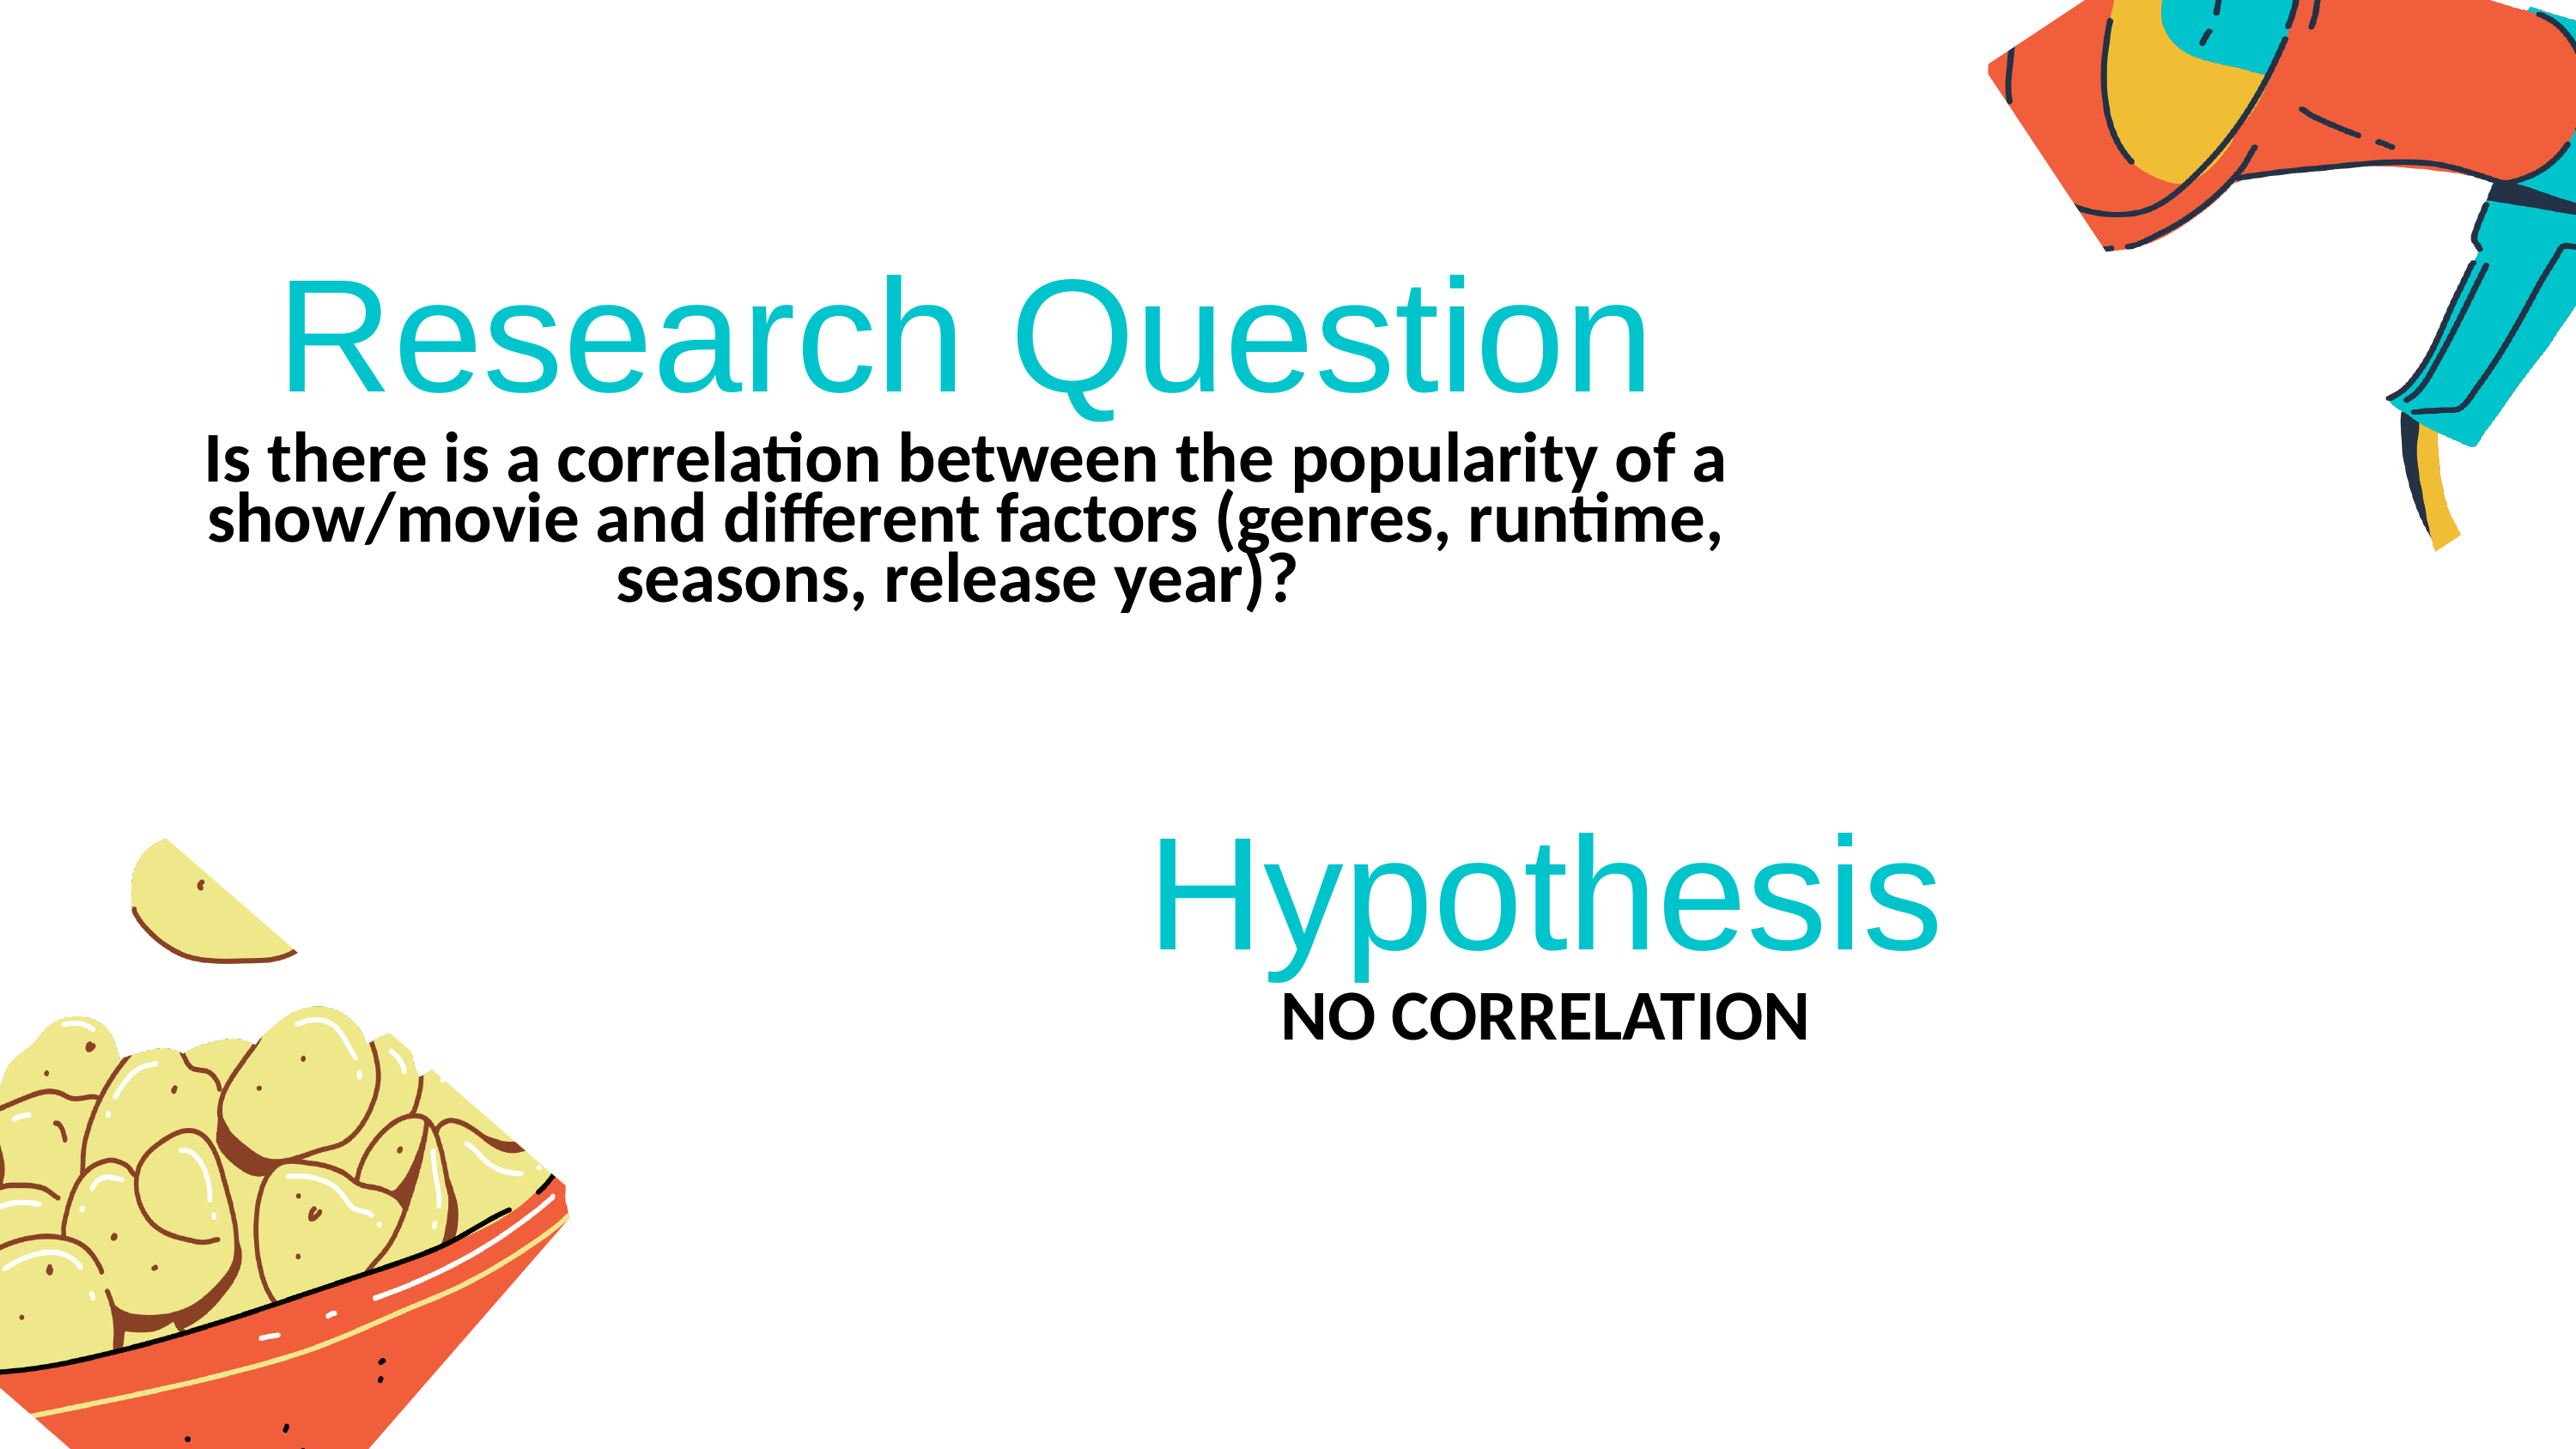

Research Question
Is there is a correlation between the popularity of a show/movie and different factors (genres, runtime, seasons, release year)?
Hypothesis
NO CORRELATION